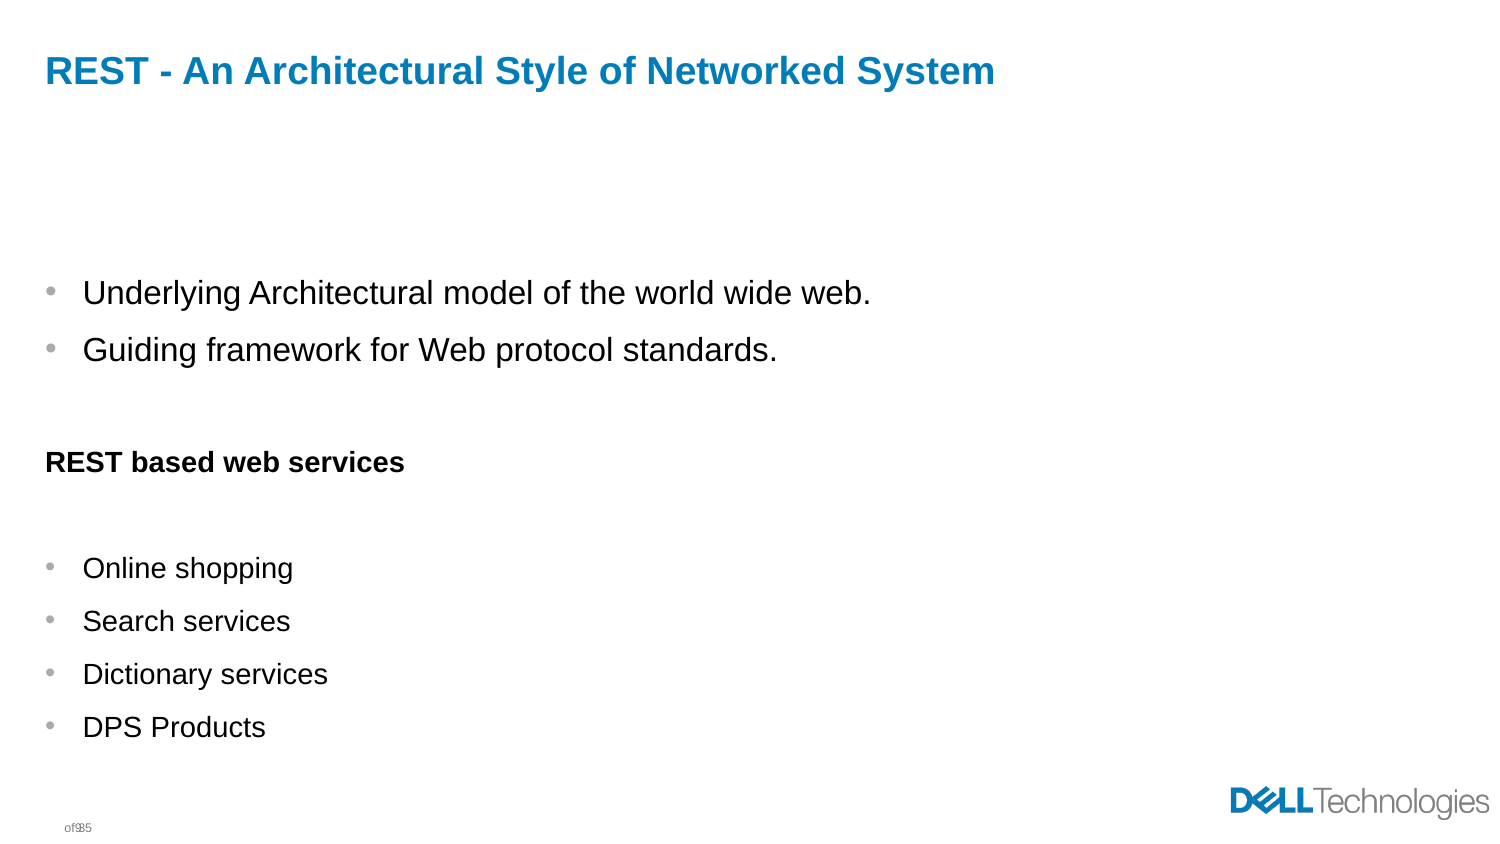

# REST - An Architectural Style of Networked System

Underlying Architectural model of the world wide web.
Guiding framework for Web protocol standards.

REST based web services

Online shopping
Search services
Dictionary services
DPS Products